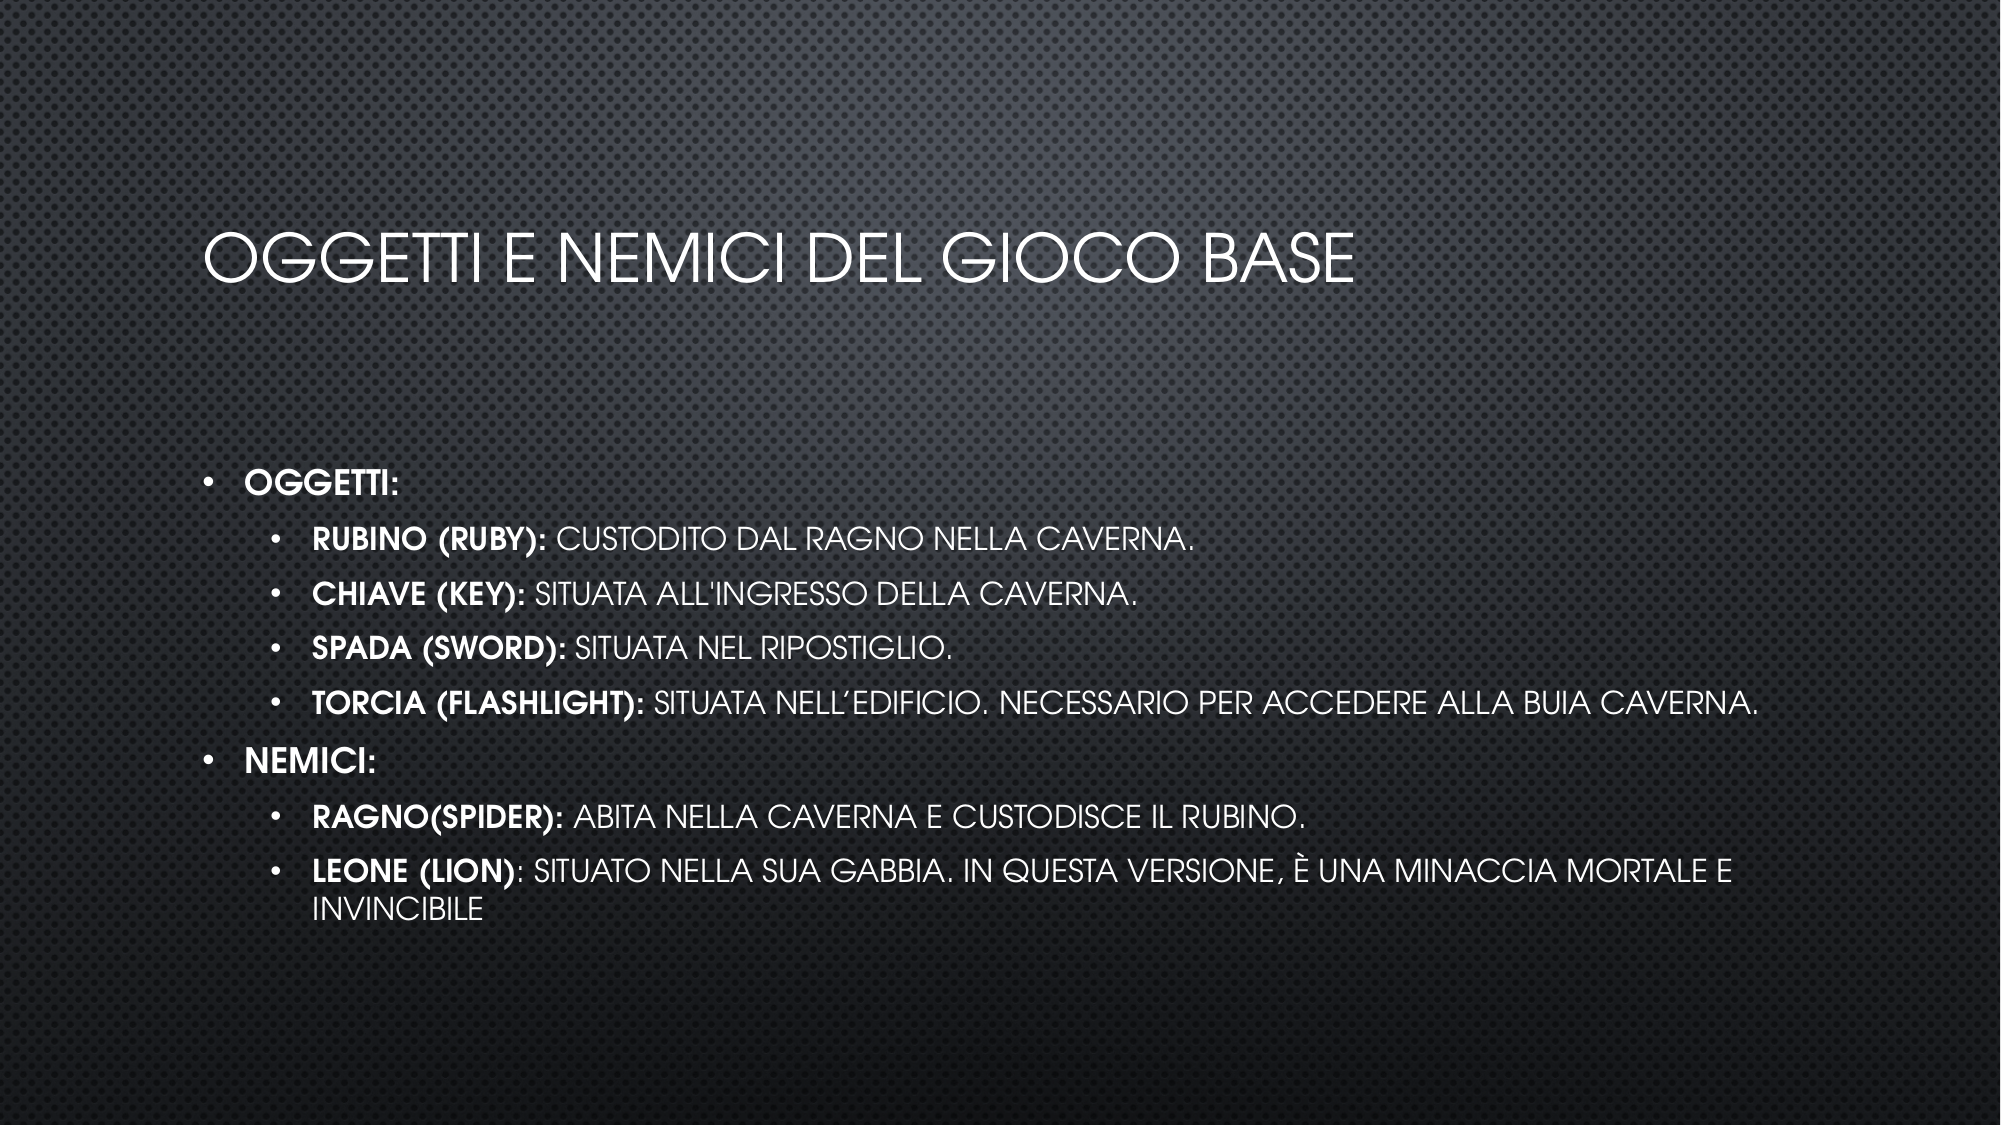

# oggetti e nemici del gioco base
Oggetti:
Rubino (ruby): Custodito dal ragno nella caverna.
Chiave (key): Situata all'ingresso della caverna.
Spada (sword): Situata nel ripostiglio.
torcia (flashlight): Situata nell’edificio. necessario per accedere alla buia caverna.
Nemici:
Ragno(spider): Abita nella caverna e custodisce il rubino.
leone (lion): situato nella sua gabbia. in questa versione, è una minaccia mortale e invincibile